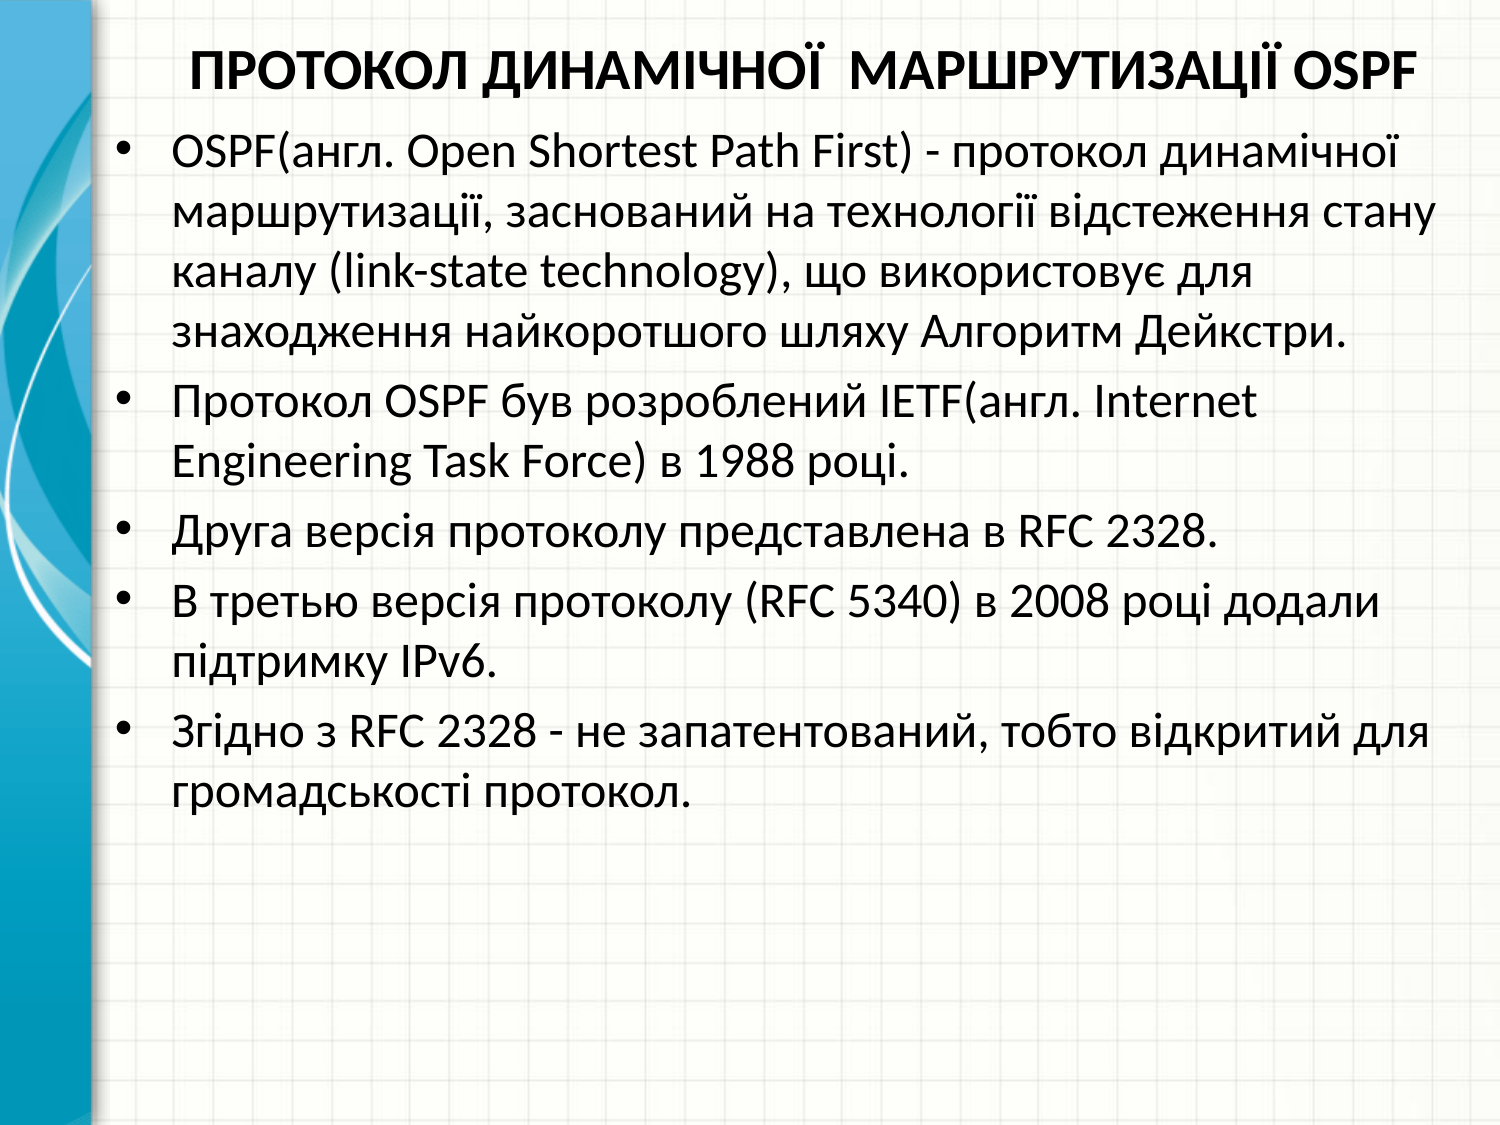

# ПРОТОКОЛ ДИНАМІЧНОЇ  МАРШРУТИЗАЦІЇ OSPF
OSPF(англ. Open Shortest Path First) - протокол динамічної маршрутизації, заснований на технології відстеження стану каналу (link-state technology), що використовує для знаходження найкоротшого шляху Алгоритм Дейкстри.
Протокол OSPF був розроблений IETF(англ. Internet Engineering Task Force) в 1988 році.
Друга версія протоколу представлена в RFC 2328.
В третью версія протоколу (RFC 5340) в 2008 році додали підтримку IPv6.
Згідно з RFC 2328 - не запатентований, тобто відкритий для громадськості протокол.